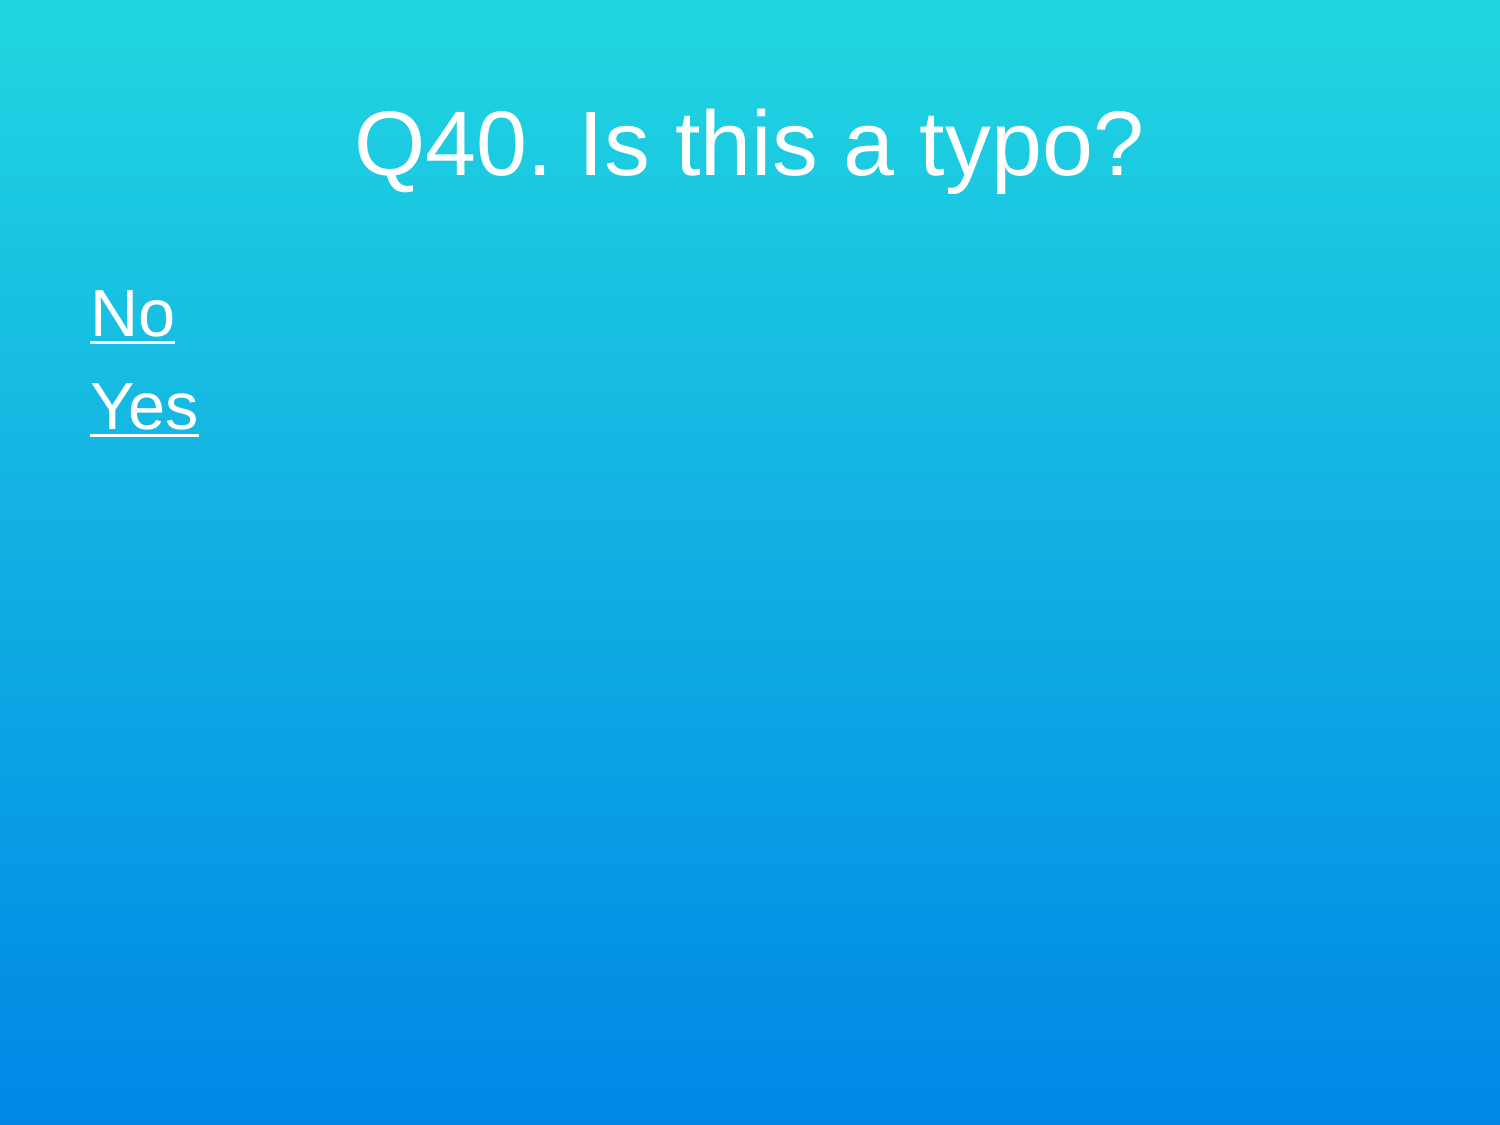

# Q40. Is this a typo?
No
Yes